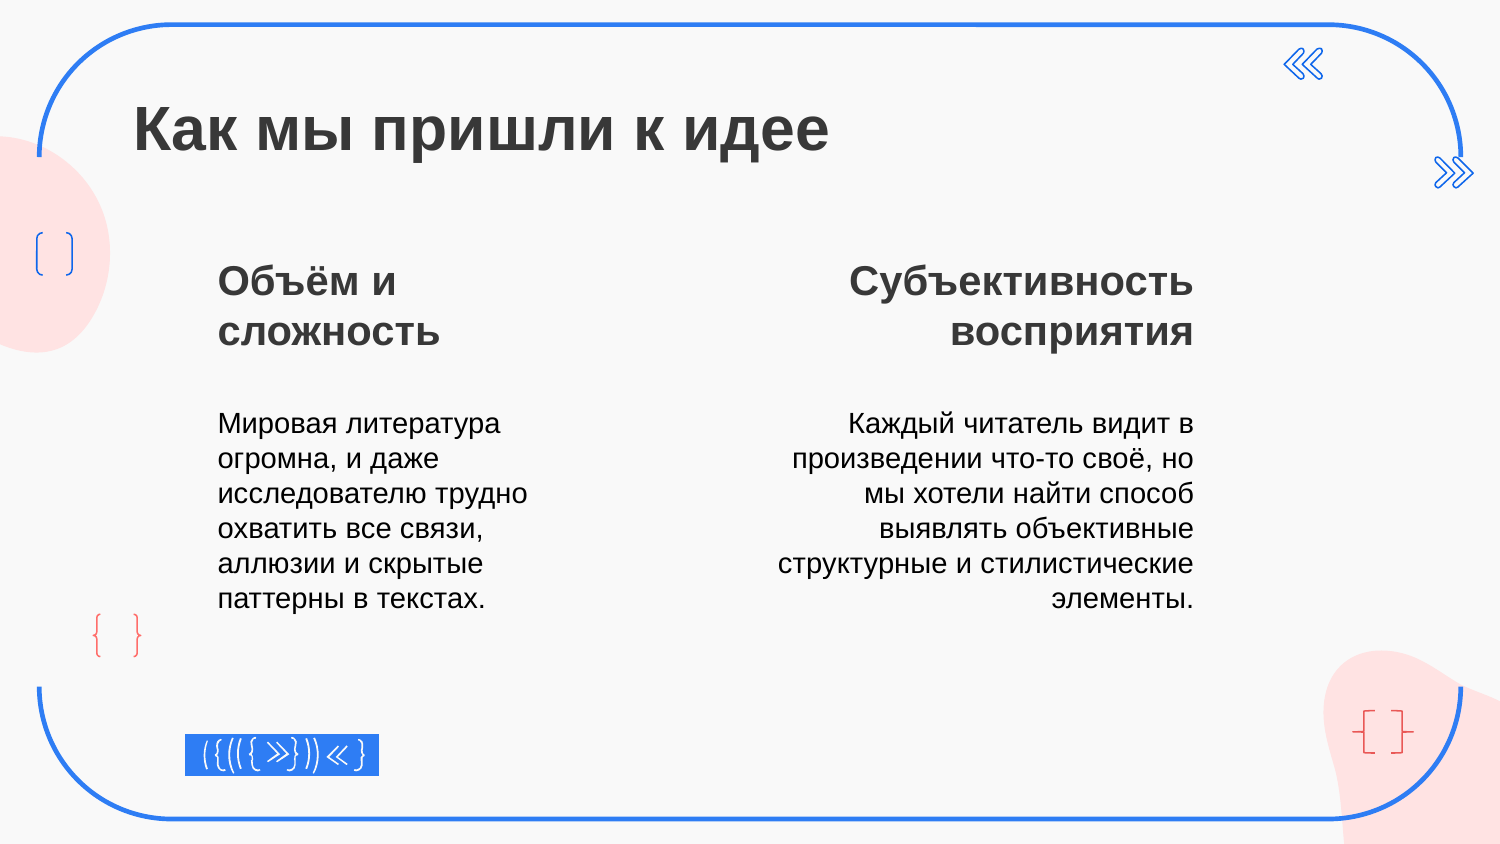

# Как мы пришли к идее
Объём и сложность

Мировая литература огромна, и даже исследователю трудно охватить все связи, аллюзии и скрытые паттерны в текстах.
Субъективность восприятия

Каждый читатель видит в произведении что-то своё, но мы хотели найти способ выявлять объективные структурные и стилистические элементы.